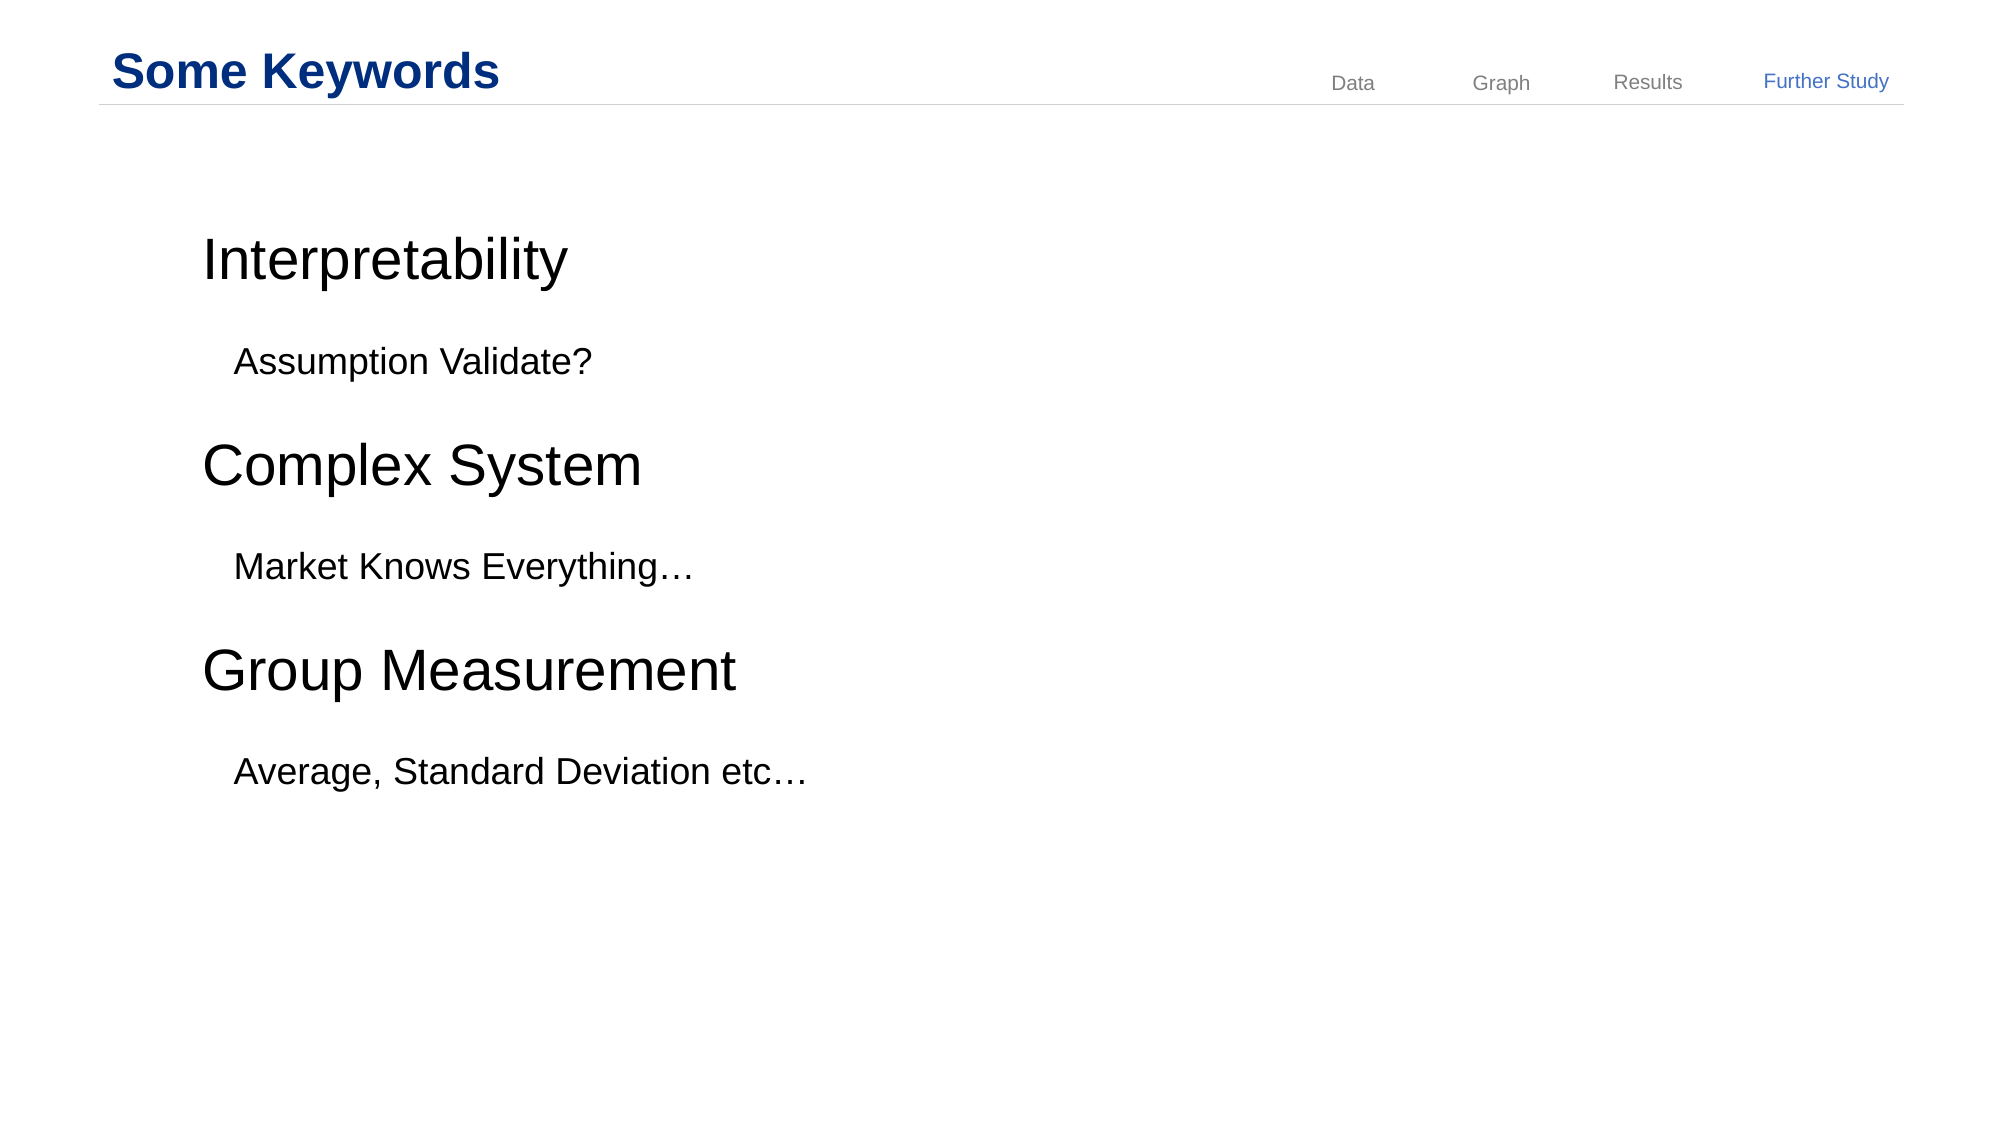

Further Study
Results
Graph
Data

Some Keywords
Interpretability

   Assumption Validate?

Complex System

   Market Knows Everything…

Group Measurement

   Average, Standard Deviation etc…